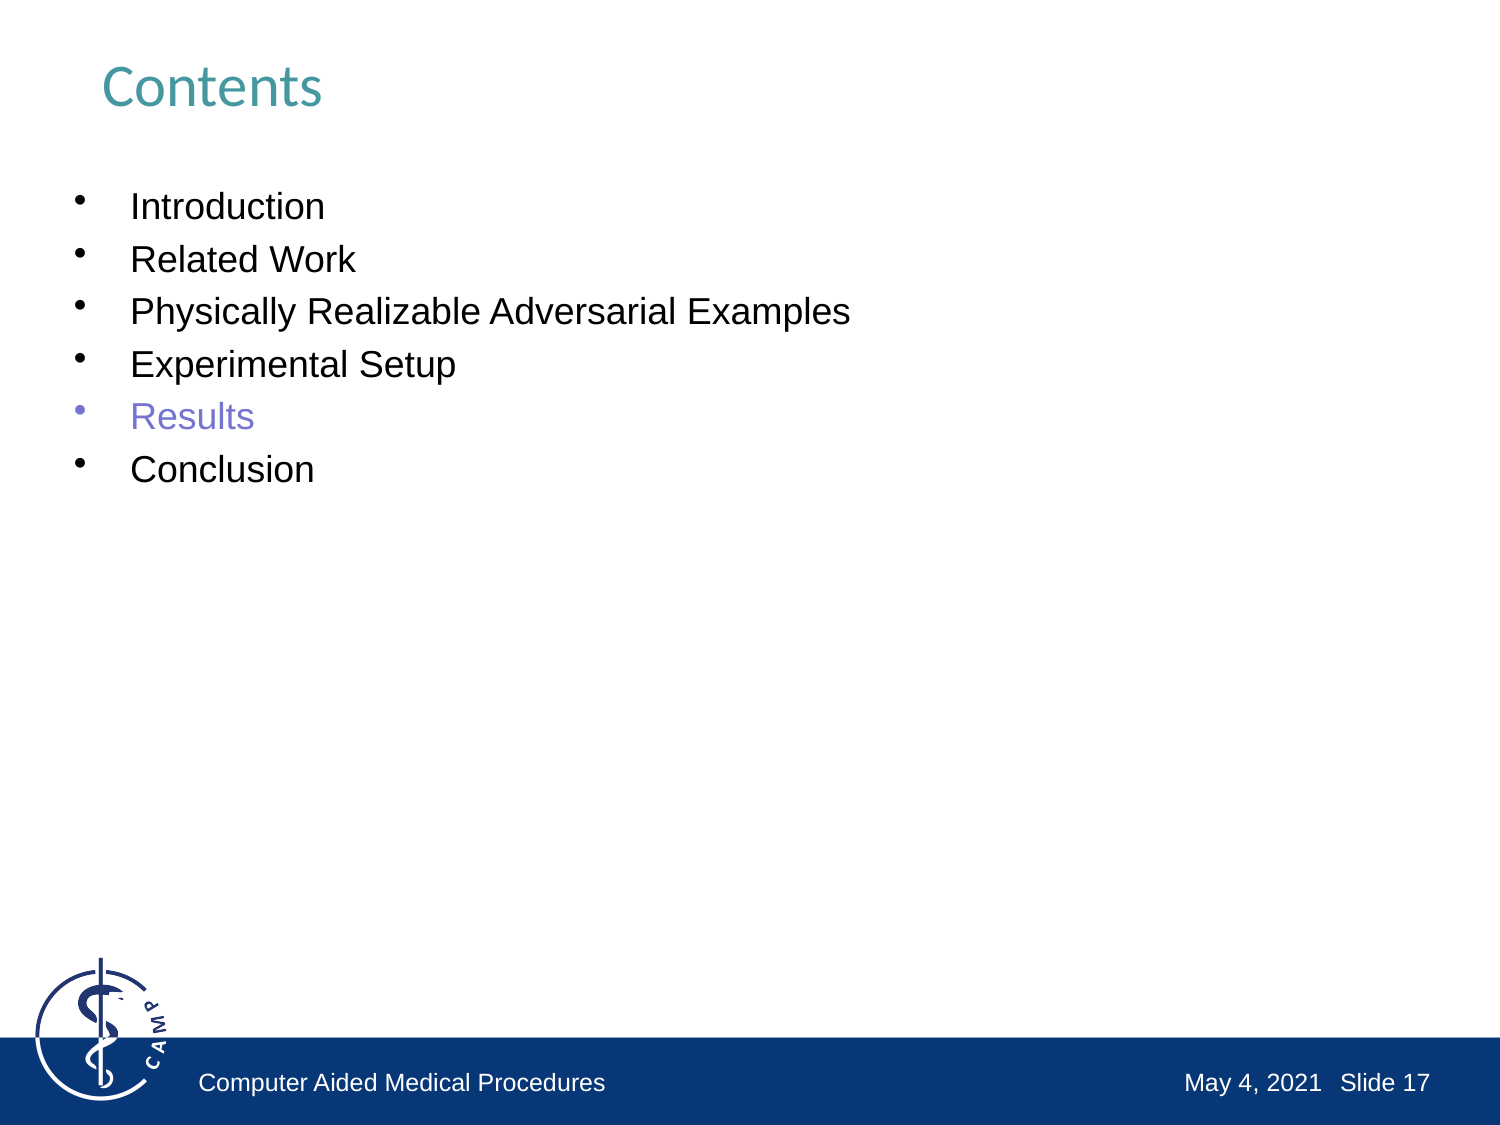

# Contents
Introduction
Related Work
Physically Realizable Adversarial Examples
Experimental Setup
Results
Conclusion

Computer Aided Medical Procedures
May 4, 2021
Slide 17